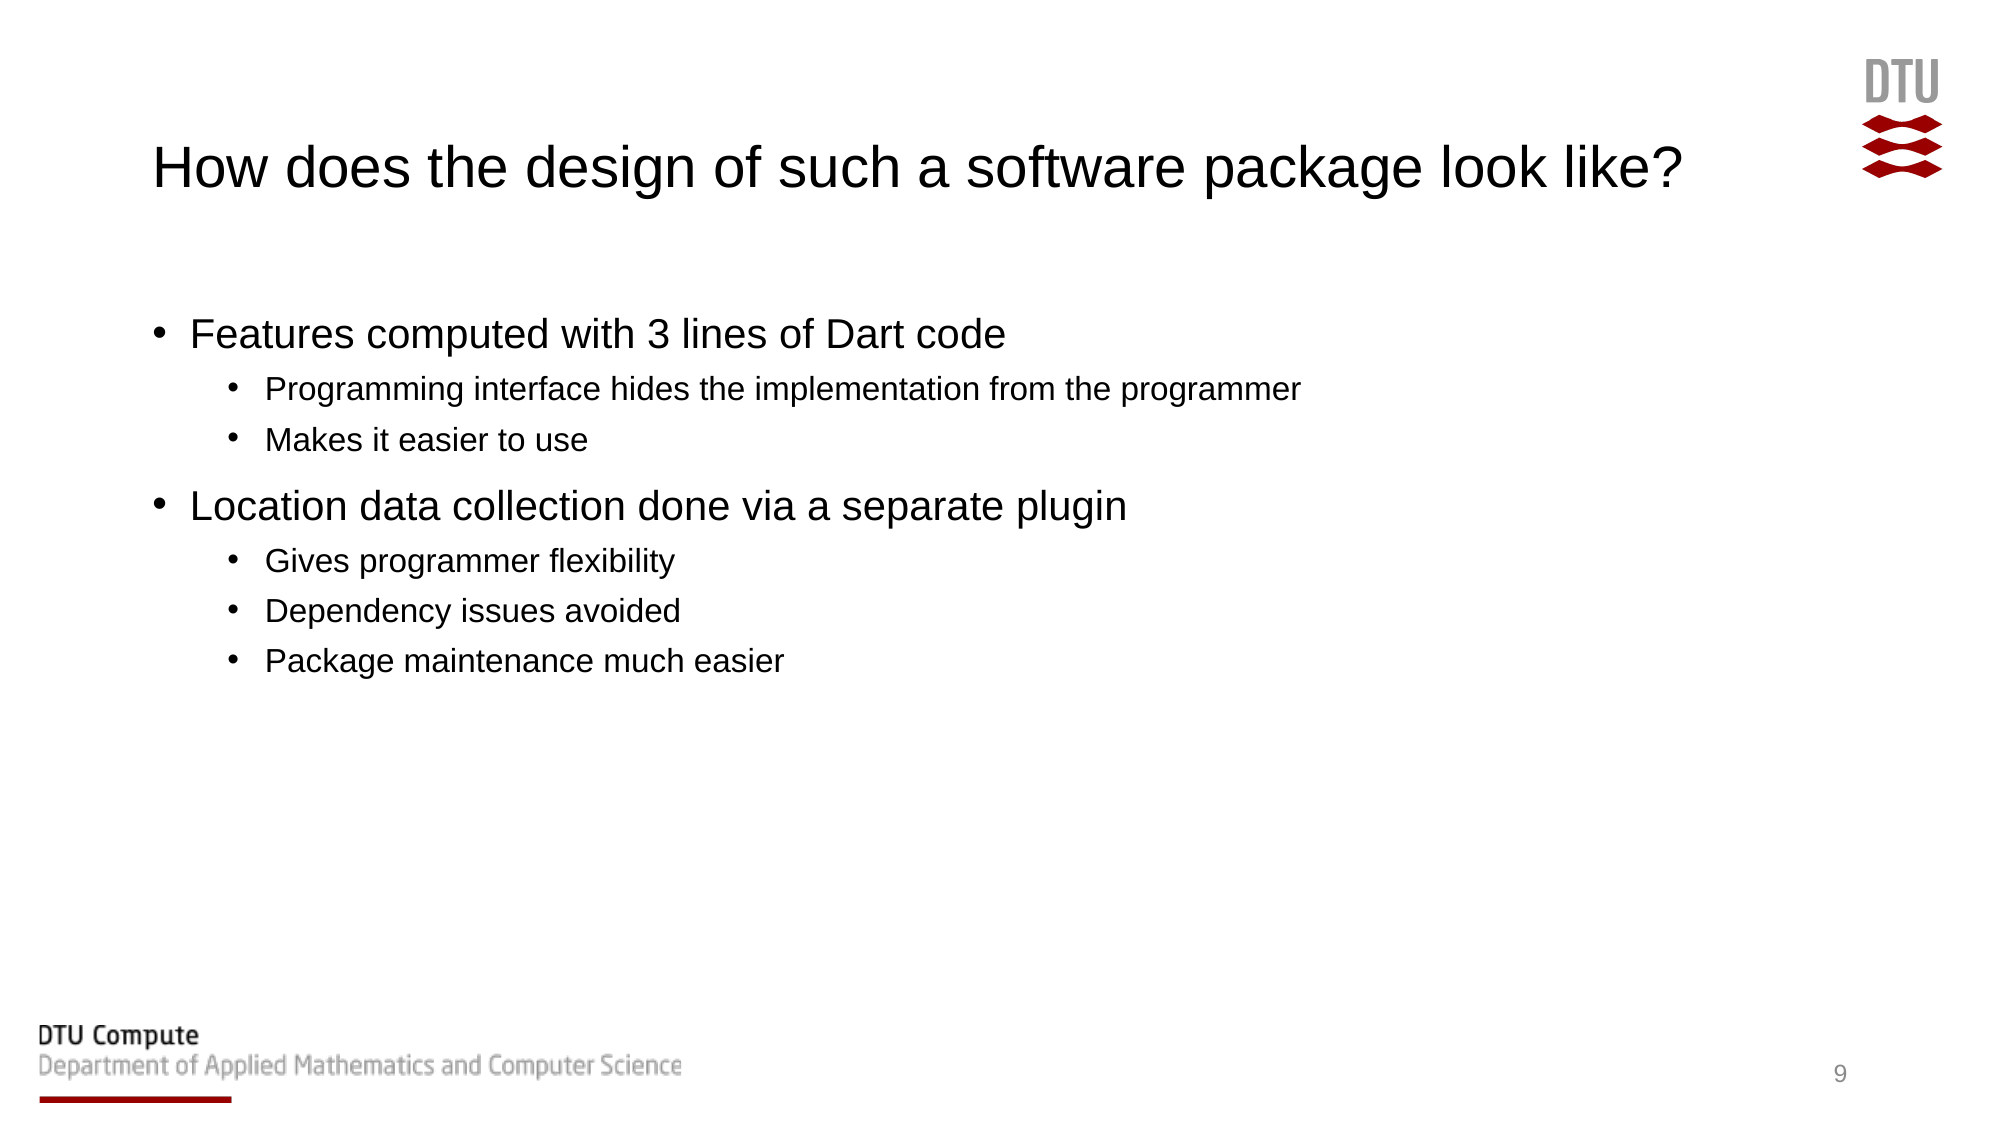

# How does the design of such a software package look like?
Features computed with 3 lines of Dart code
Programming interface hides the implementation from the programmer
Makes it easier to use
Location data collection done via a separate plugin
Gives programmer flexibility
Dependency issues avoided
Package maintenance much easier
9